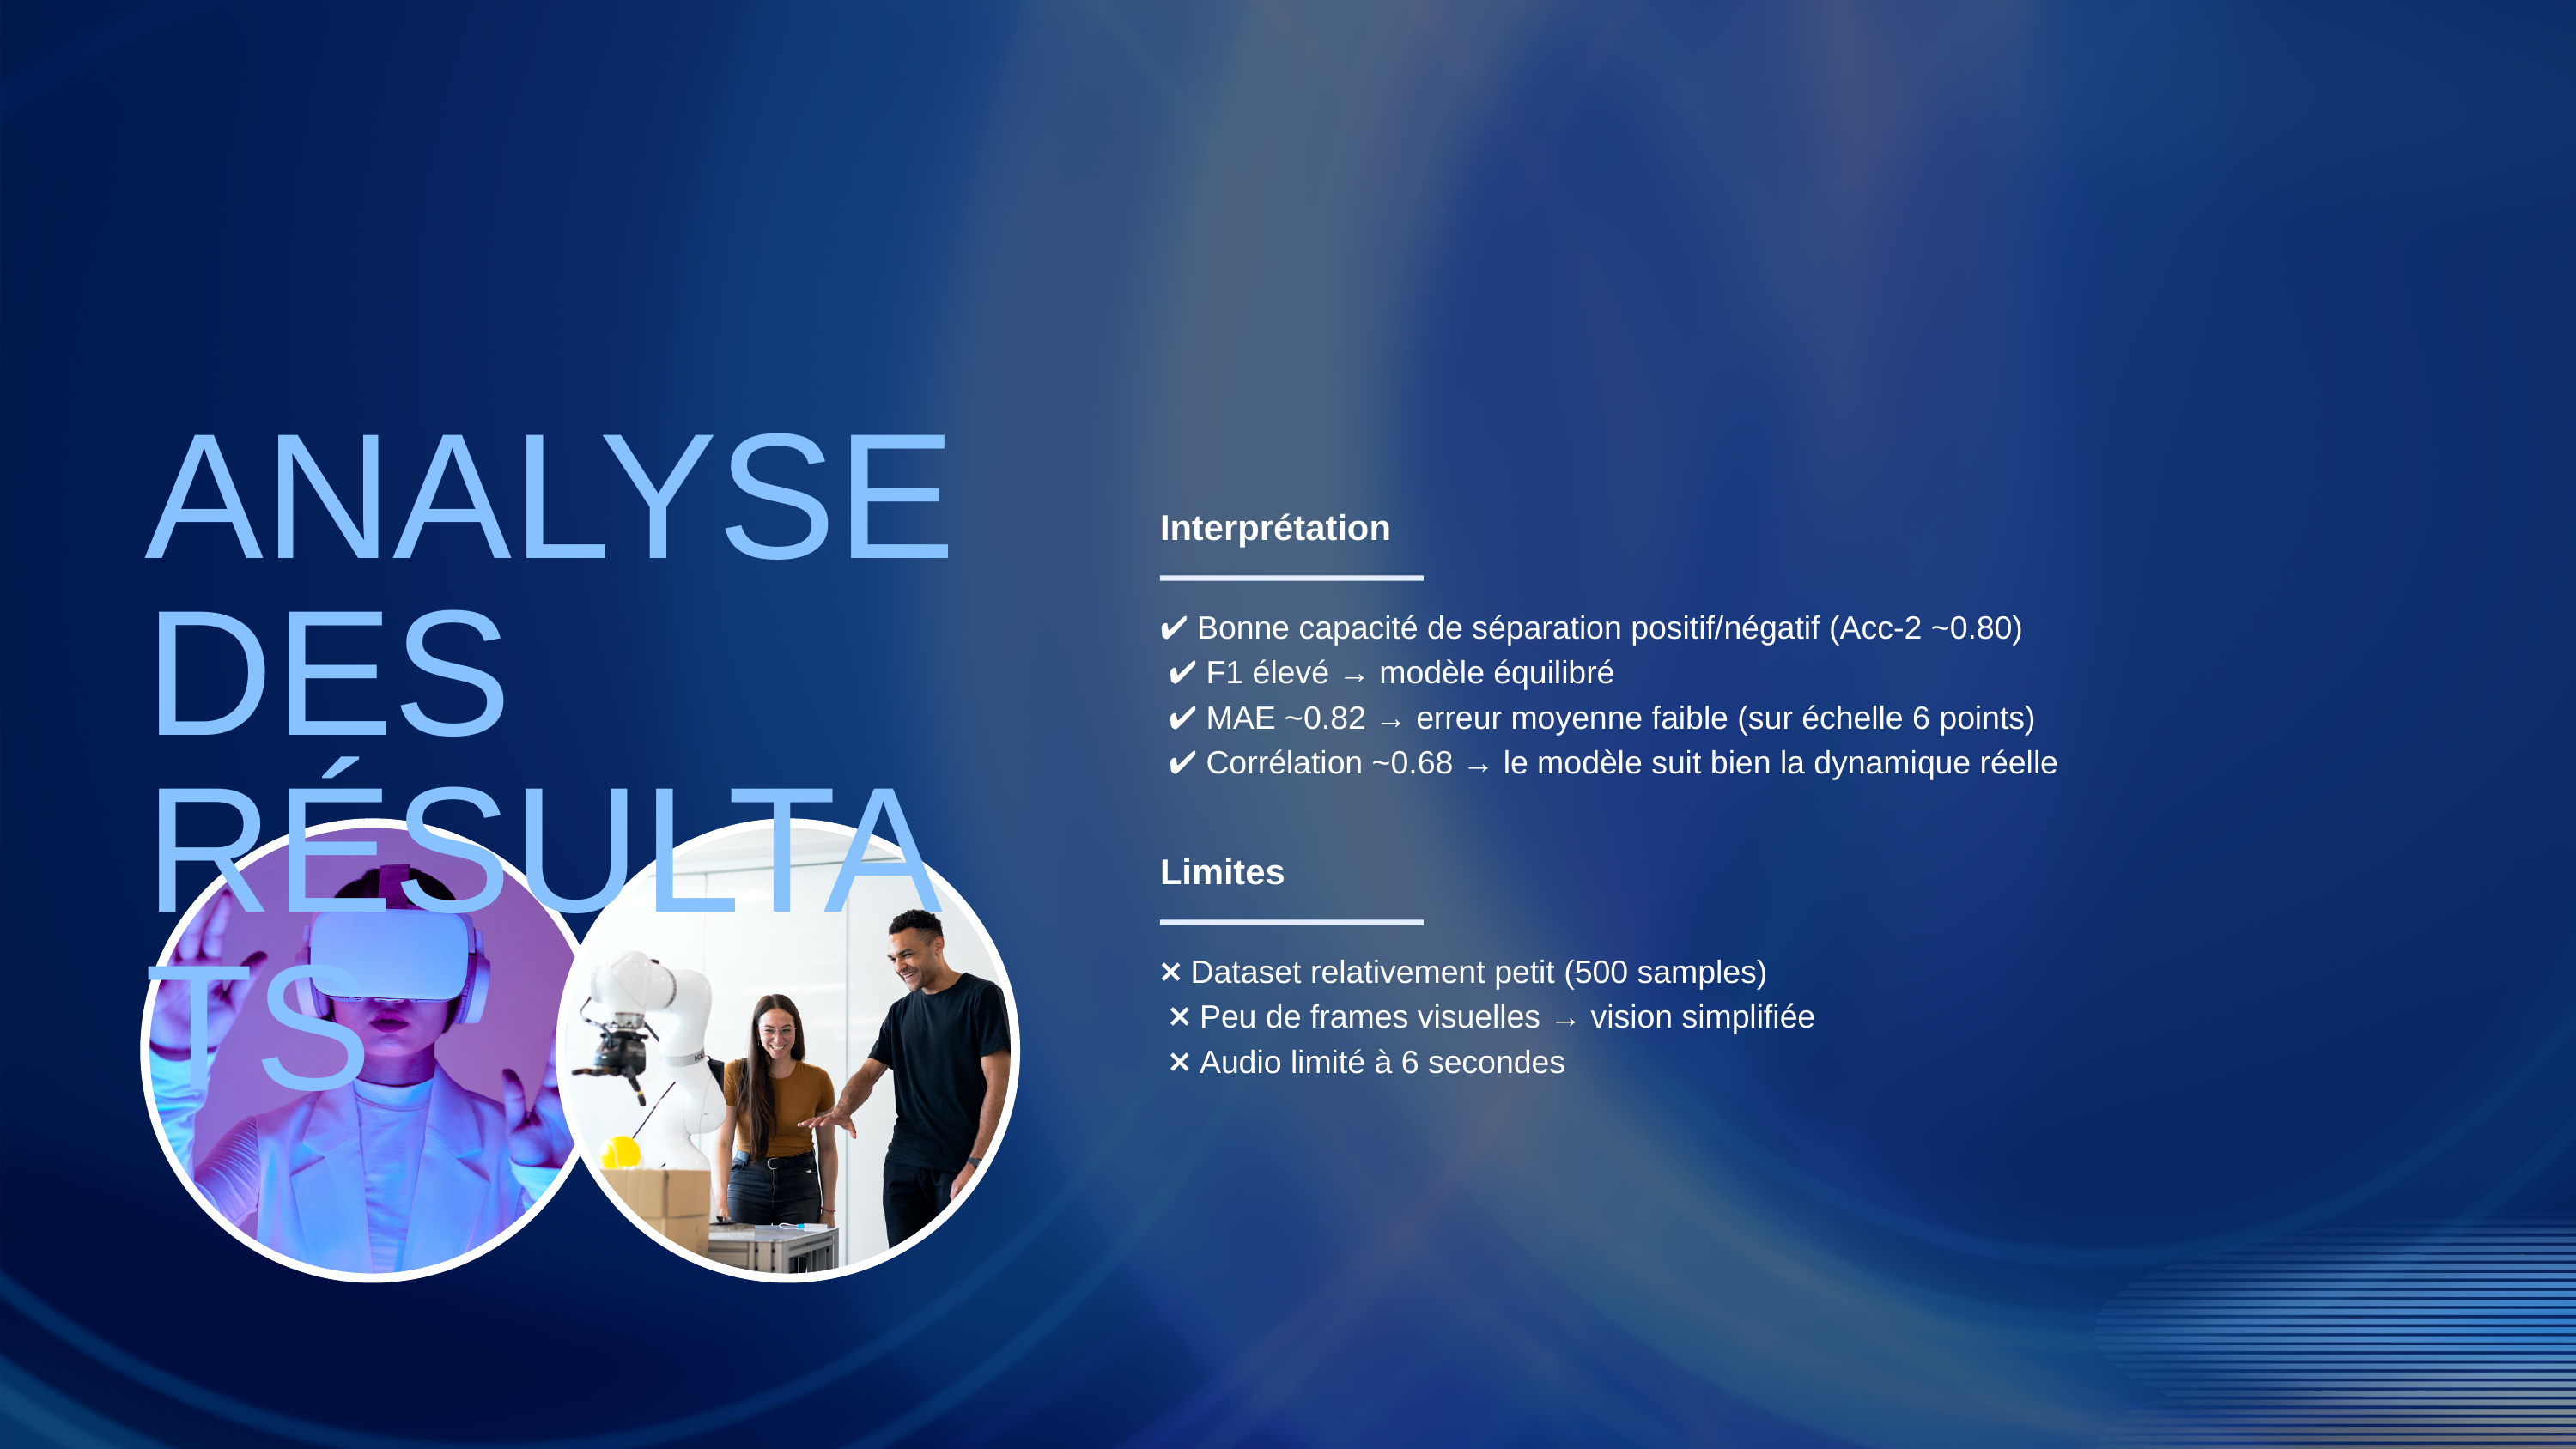

ANALYSE DES RÉSULTATS
Interprétation

✔ Bonne capacité de séparation positif/négatif (Acc-2 ~0.80)
 ✔ F1 élevé → modèle équilibré
 ✔ MAE ~0.82 → erreur moyenne faible (sur échelle 6 points)
 ✔ Corrélation ~0.68 → le modèle suit bien la dynamique réelle

Limites

❌ Dataset relativement petit (500 samples)
 ❌ Peu de frames visuelles → vision simplifiée
 ❌ Audio limité à 6 secondes